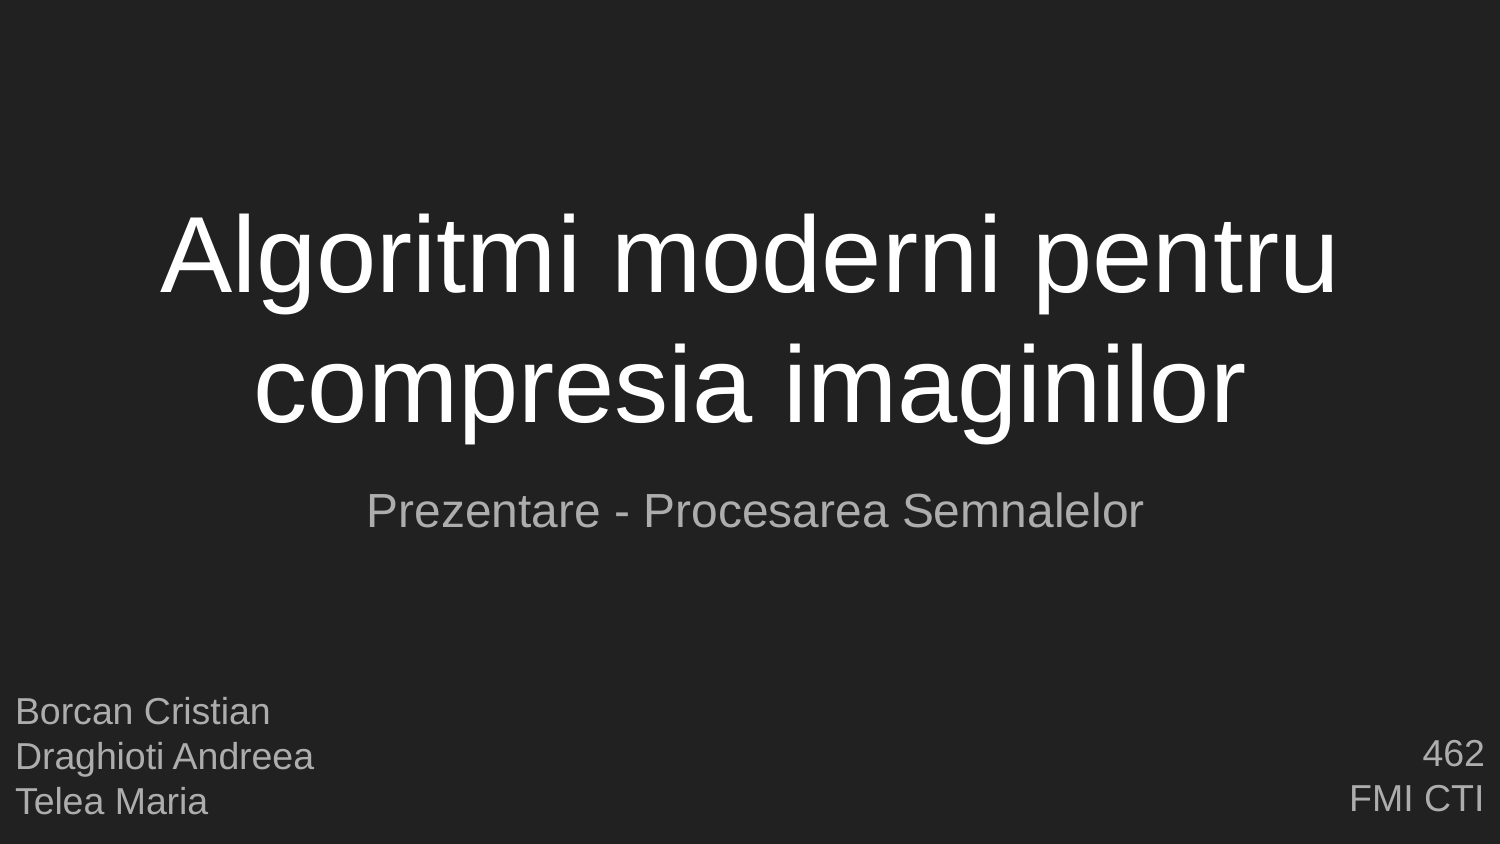

# Algoritmi moderni pentru compresia imaginilor
 Prezentare - Procesarea Semnalelor
Borcan Cristian
Draghioti Andreea
Telea Maria
462
FMI CTI